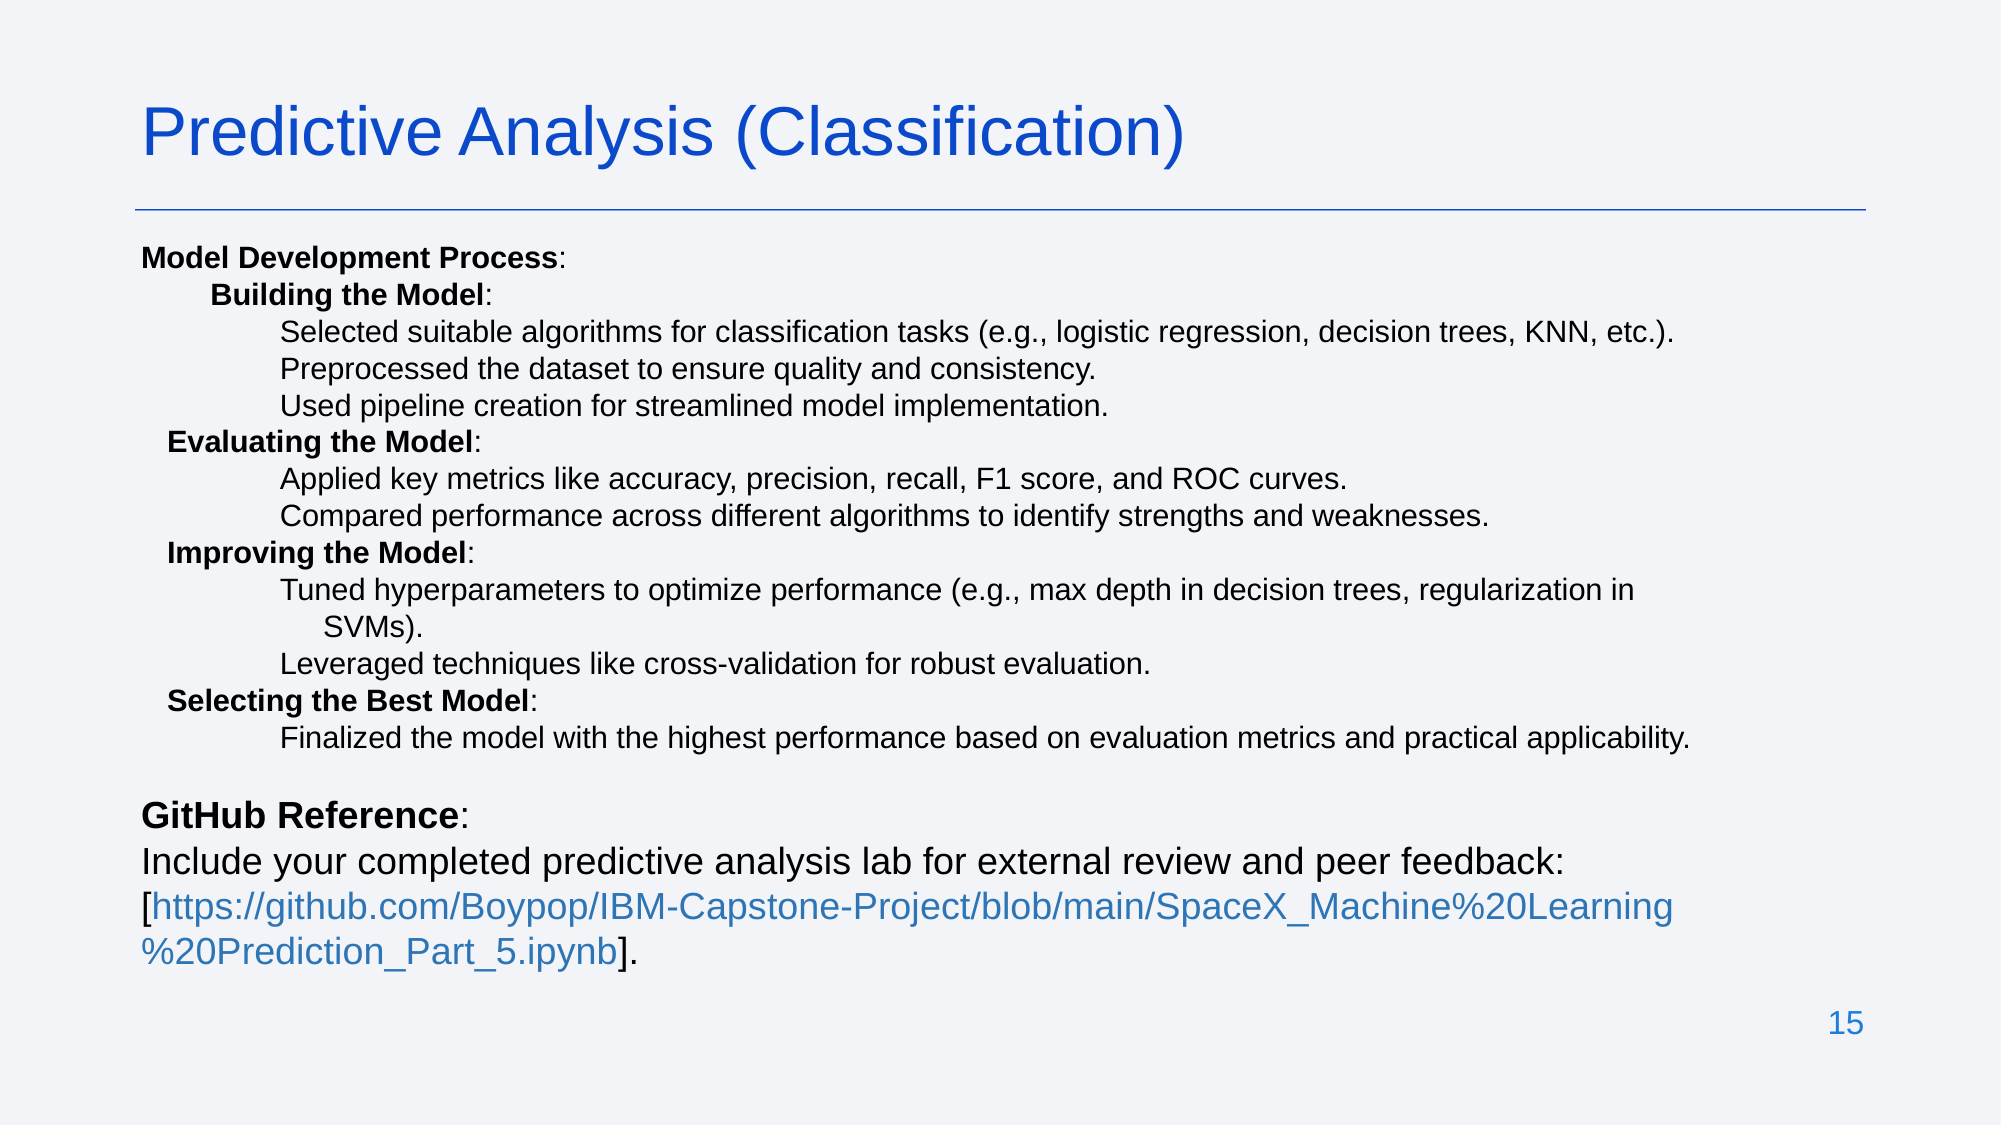

Predictive Analysis (Classification)
Model Development Process:
Building the Model:
Selected suitable algorithms for classification tasks (e.g., logistic regression, decision trees, KNN, etc.).
Preprocessed the dataset to ensure quality and consistency.
Used pipeline creation for streamlined model implementation.
Evaluating the Model:
Applied key metrics like accuracy, precision, recall, F1 score, and ROC curves.
Compared performance across different algorithms to identify strengths and weaknesses.
Improving the Model:
Tuned hyperparameters to optimize performance (e.g., max depth in decision trees, regularization in SVMs).
Leveraged techniques like cross-validation for robust evaluation.
Selecting the Best Model:
Finalized the model with the highest performance based on evaluation metrics and practical applicability.

GitHub Reference:
Include your completed predictive analysis lab for external review and peer feedback: [https://github.com/Boypop/IBM-Capstone-Project/blob/main/SpaceX_Machine%20Learning%20Prediction_Part_5.ipynb].
15